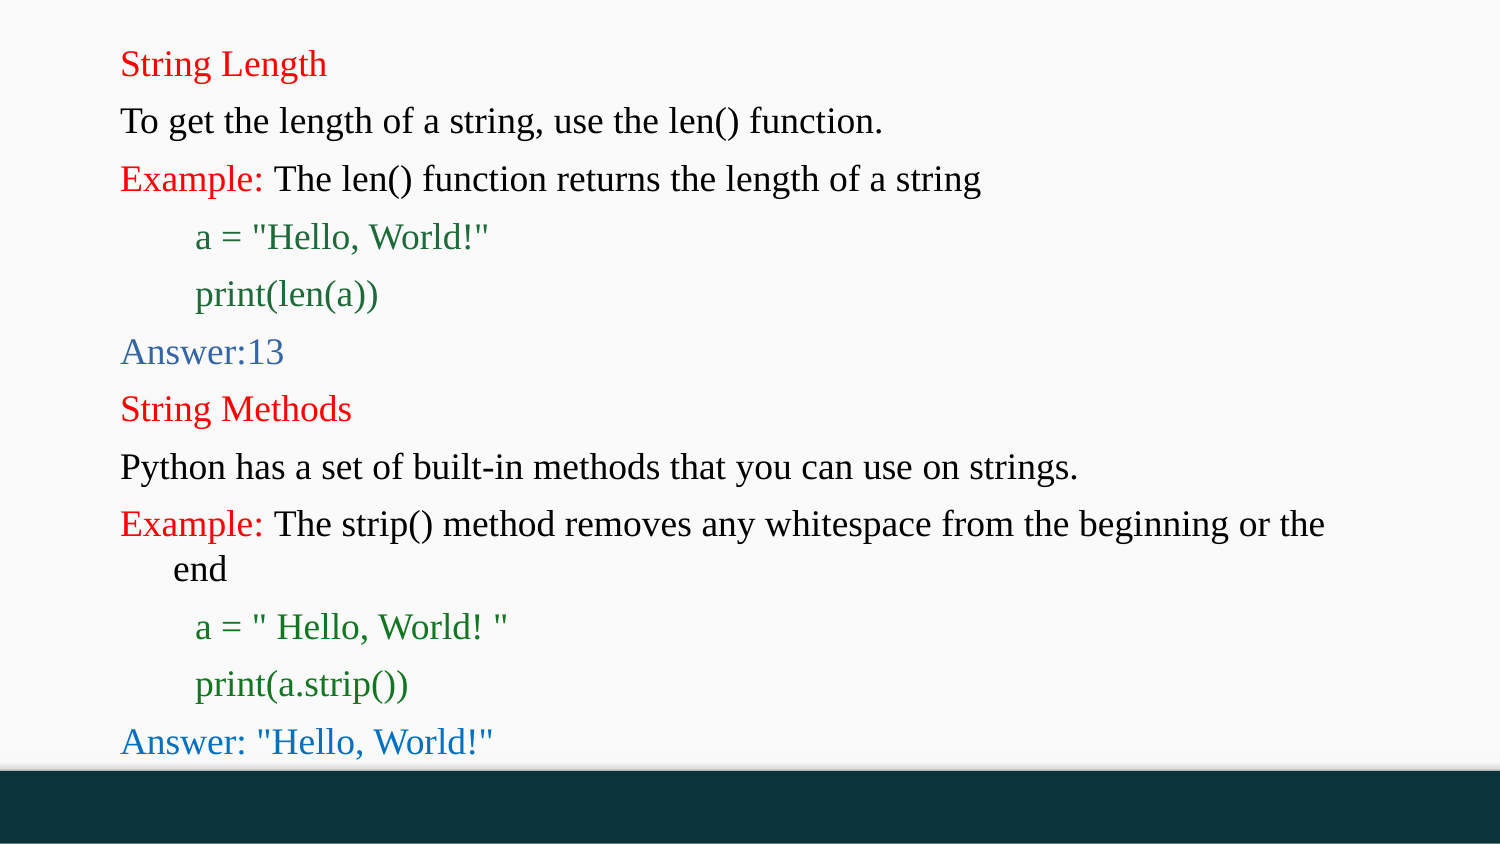

String Length
To get the length of a string, use the len() function.
Example: The len() function returns the length of a string
a = "Hello, World!"
print(len(a))
Answer:13
String Methods
Python has a set of built-in methods that you can use on strings.
Example: The strip() method removes any whitespace from the beginning or the end
a = " Hello, World! "
print(a.strip())
Answer: "Hello, World!"